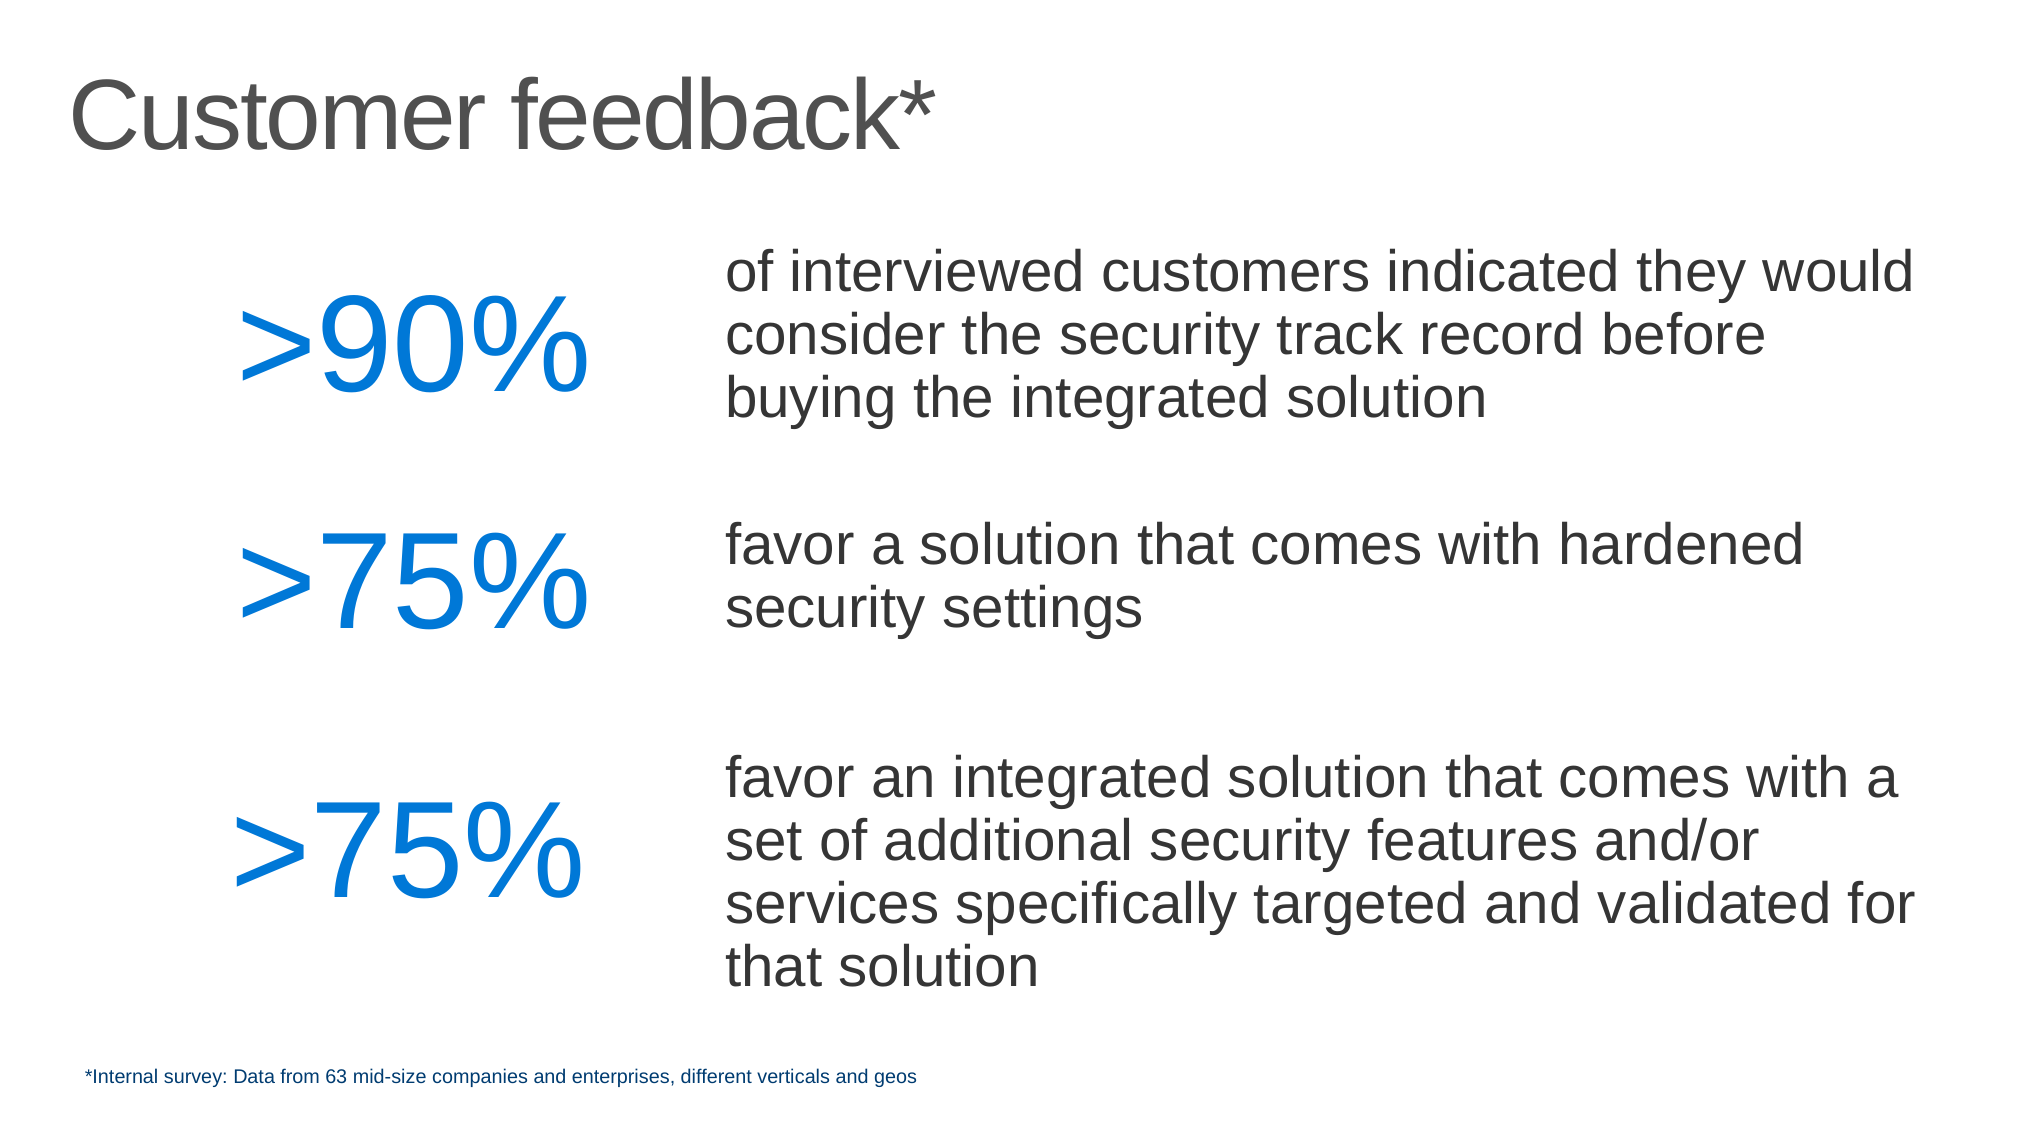

Customer feedback*
of interviewed customers indicated they would consider the security track record before buying the integrated solution
>90%
>75%
favor a solution that comes with hardened security settings
favor an integrated solution that comes with a set of additional security features and/or services specifically targeted and validated for that solution
>75%
*Internal survey: Data from 63 mid-size companies and enterprises, different verticals and geos